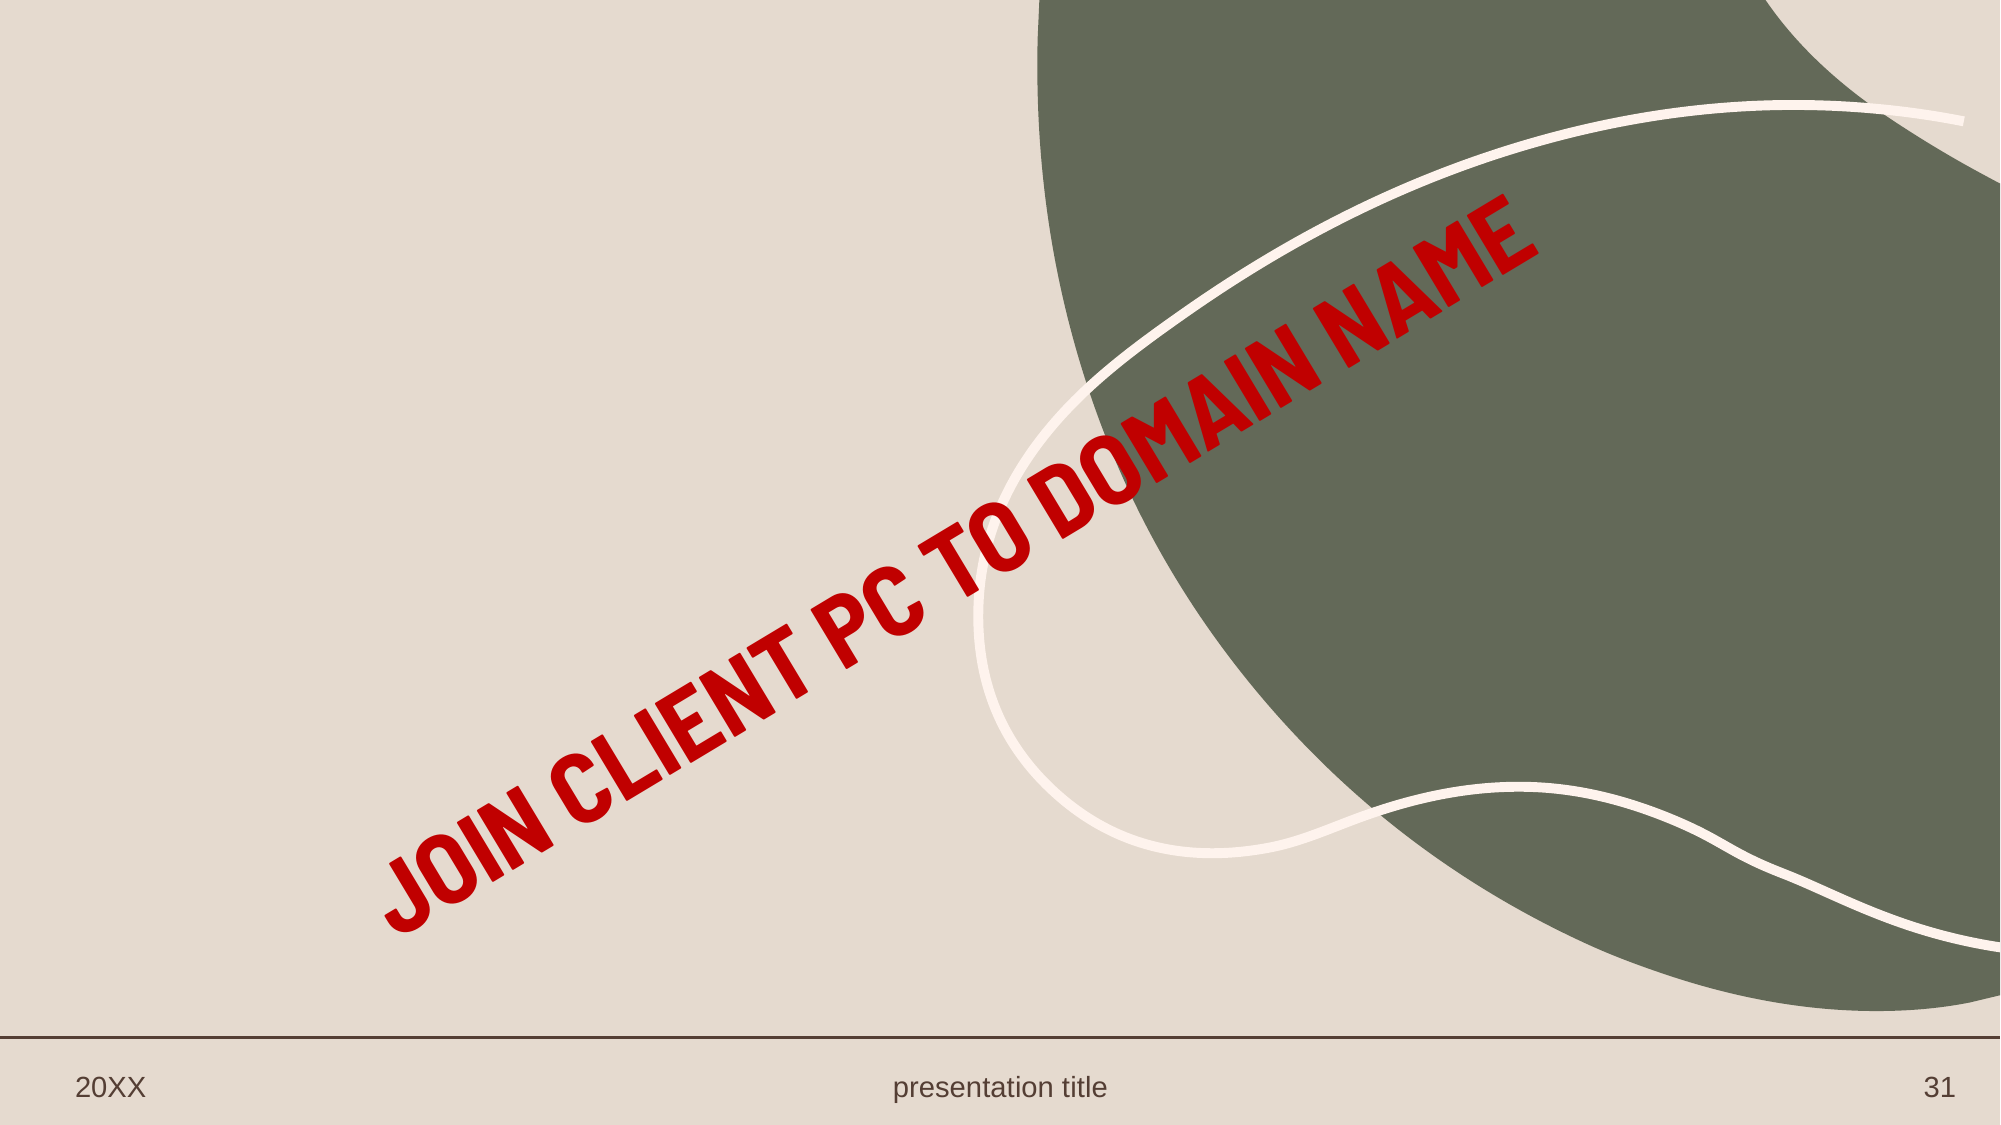

JOIN CLIENT PC TO DOMAIN NAME
20XX
presentation title
31